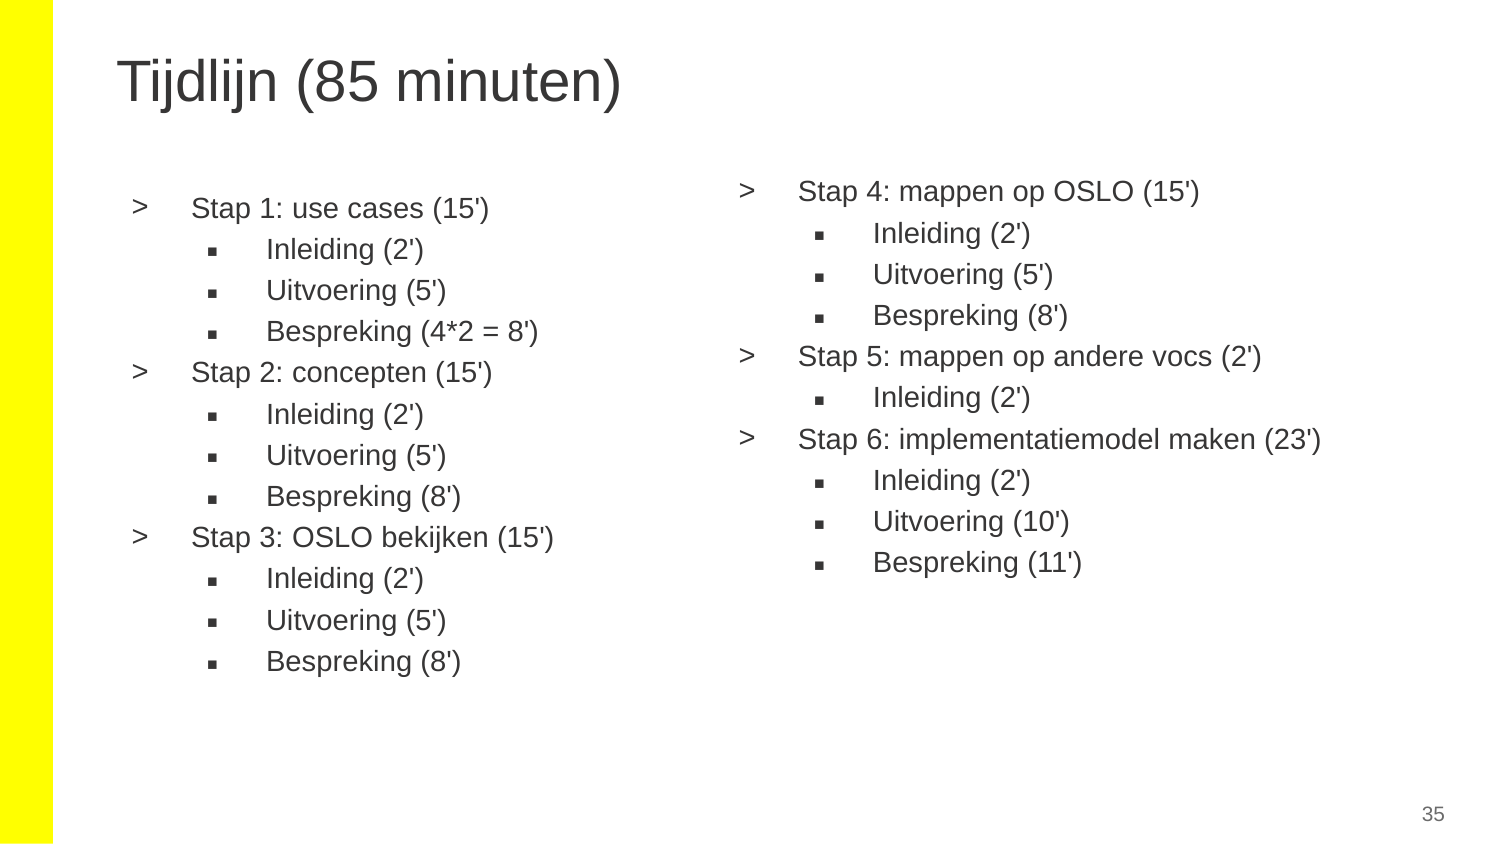

# Tijdlijn (85 minuten)
Stap 4: mappen op OSLO (15')
Inleiding (2')
Uitvoering (5')
Bespreking (8')
Stap 5: mappen op andere vocs (2')
Inleiding (2')
Stap 6: implementatiemodel maken (23')
Inleiding (2')
Uitvoering (10')
Bespreking (11')

Stap 1: use cases (15')
Inleiding (2')
Uitvoering (5')
Bespreking (4*2 = 8')
Stap 2: concepten (15')
Inleiding (2')
Uitvoering (5')
Bespreking (8')
Stap 3: OSLO bekijken (15')
Inleiding (2')
Uitvoering (5')
Bespreking (8')

35